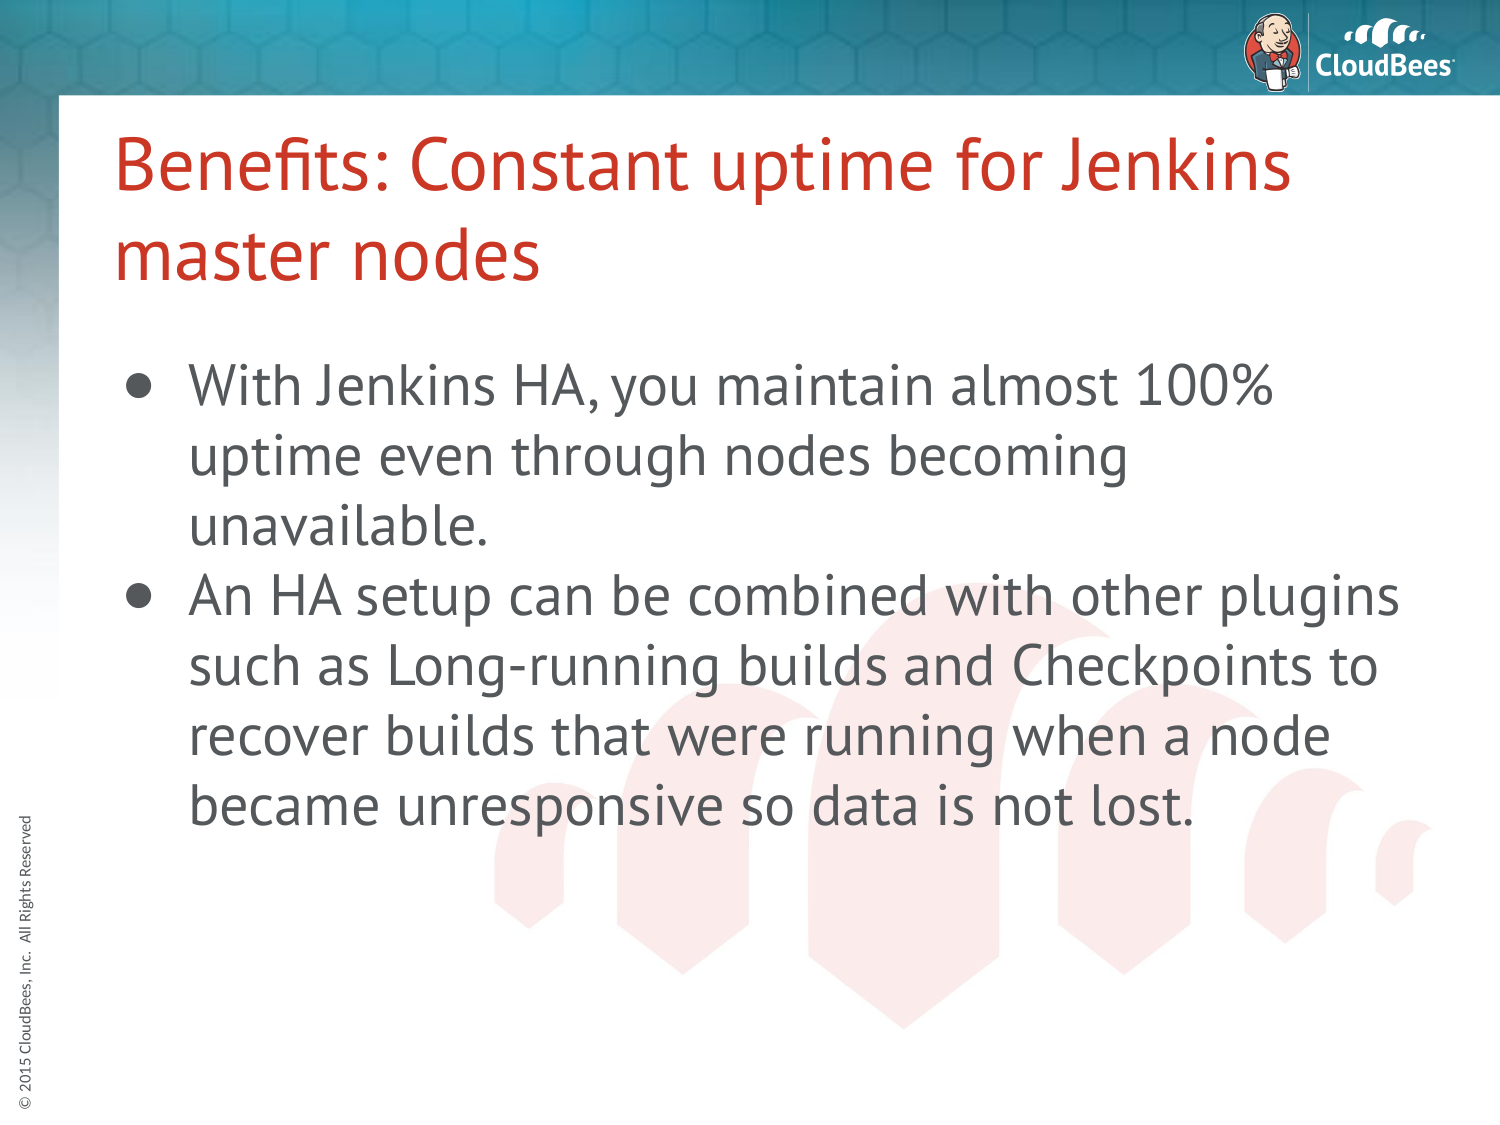

# Benefits: Constant uptime for Jenkins master nodes
With Jenkins HA, you maintain almost 100% uptime even through nodes becoming unavailable.
An HA setup can be combined with other plugins such as Long-running builds and Checkpoints to recover builds that were running when a node became unresponsive so data is not lost.